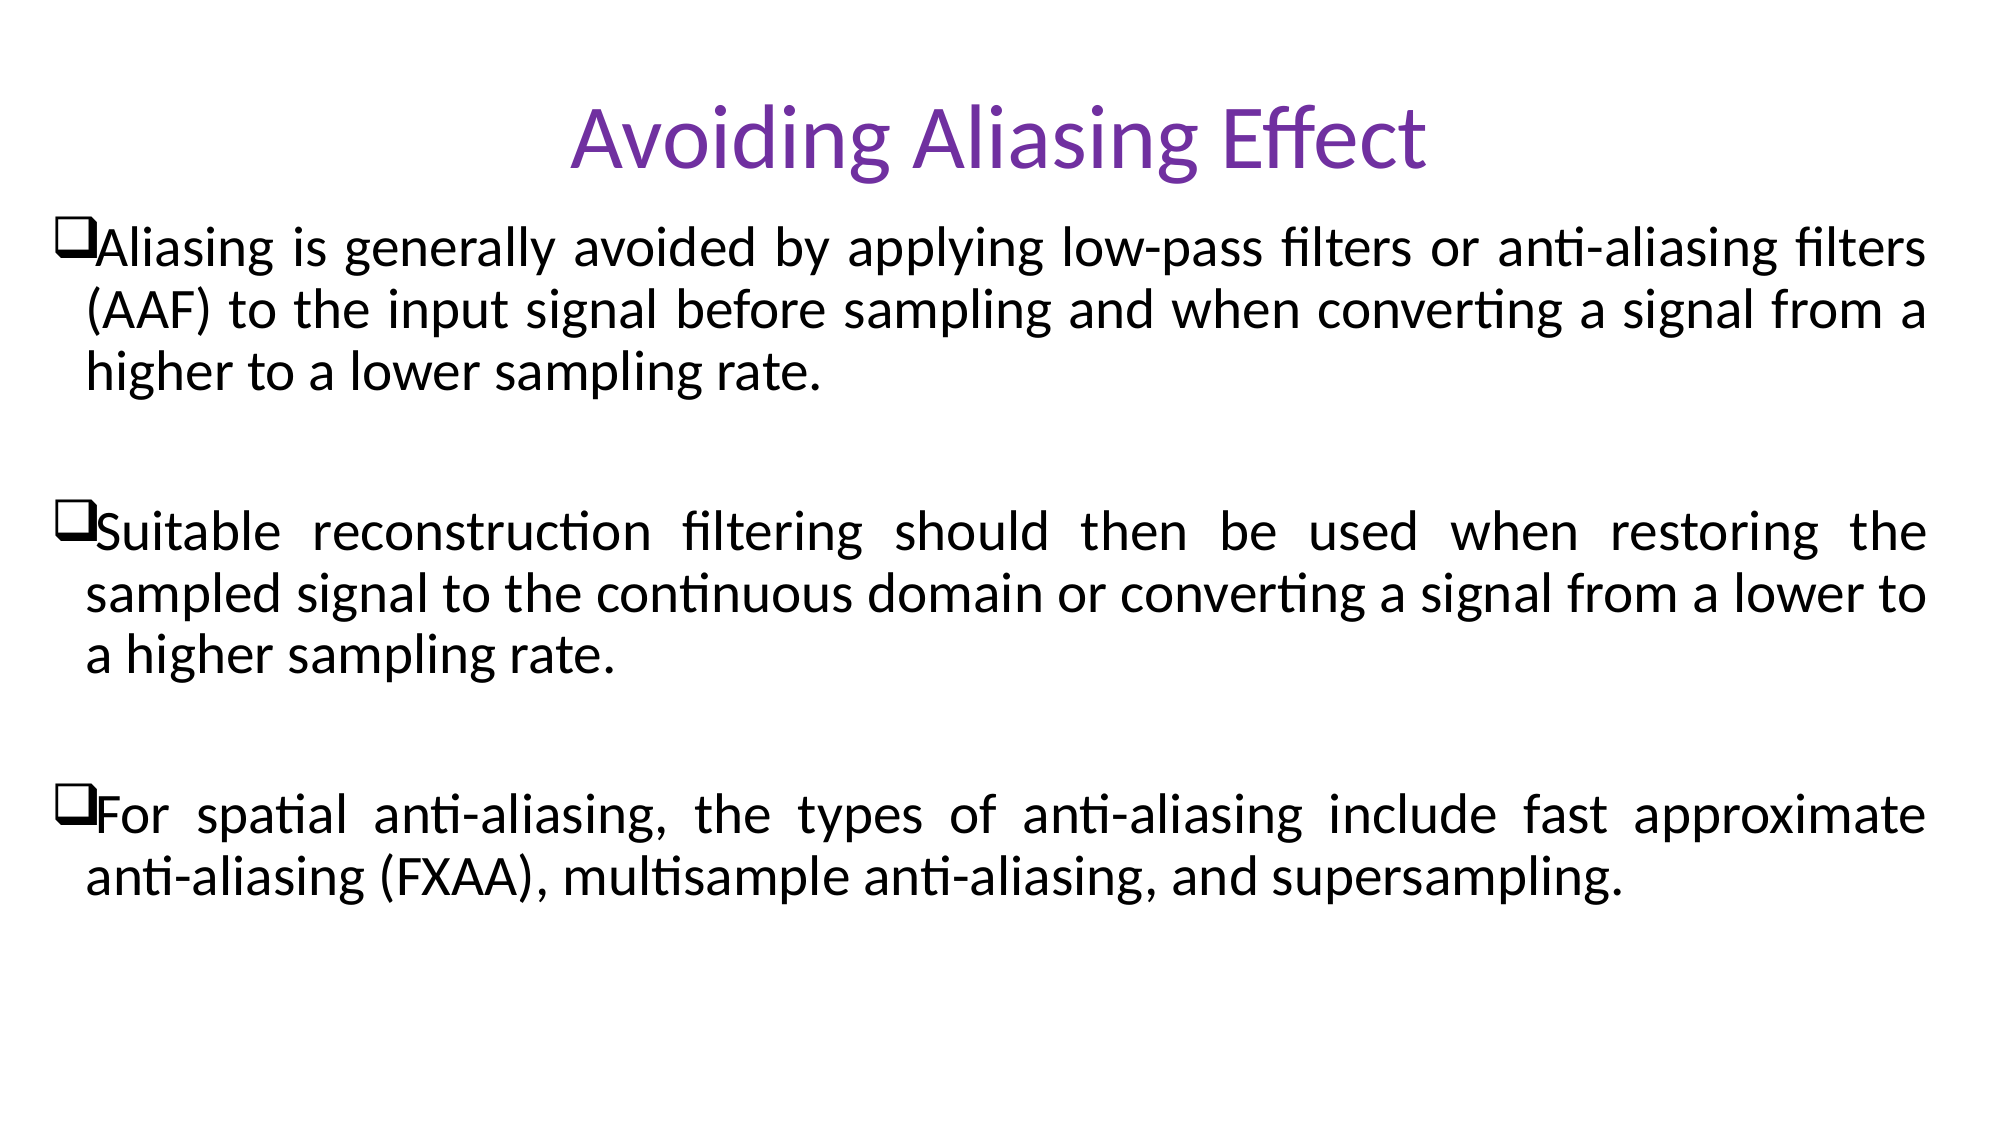

# Avoiding Aliasing Effect
Aliasing is generally avoided by applying low-pass filters or anti-aliasing filters (AAF) to the input signal before sampling and when converting a signal from a higher to a lower sampling rate.

Suitable reconstruction filtering should then be used when restoring the sampled signal to the continuous domain or converting a signal from a lower to a higher sampling rate.

For spatial anti-aliasing, the types of anti-aliasing include fast approximate anti-aliasing (FXAA), multisample anti-aliasing, and supersampling.